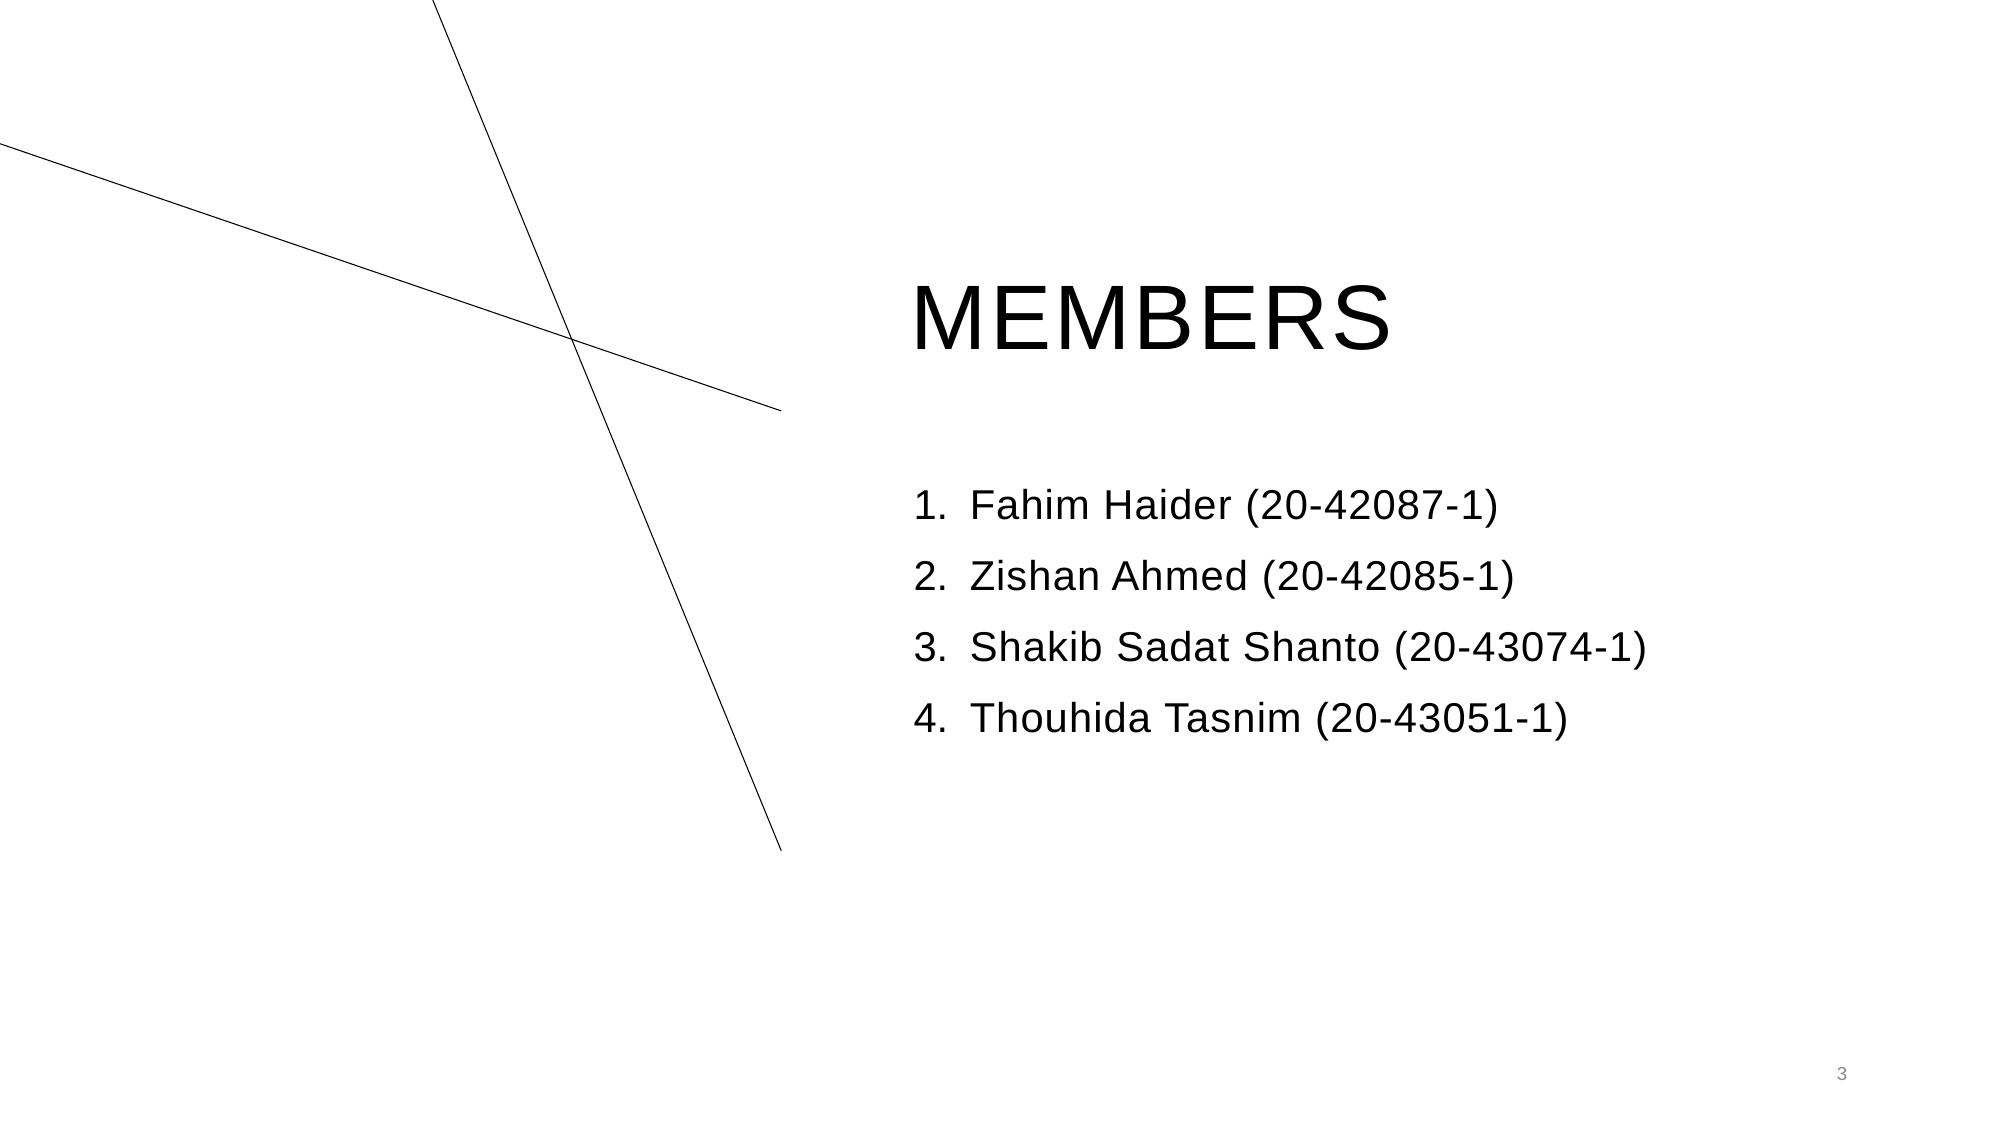

# Members
Fahim Haider (20-42087-1)
Zishan Ahmed (20-42085-1)
Shakib Sadat Shanto (20-43074-1)
Thouhida Tasnim (20-43051-1)
3